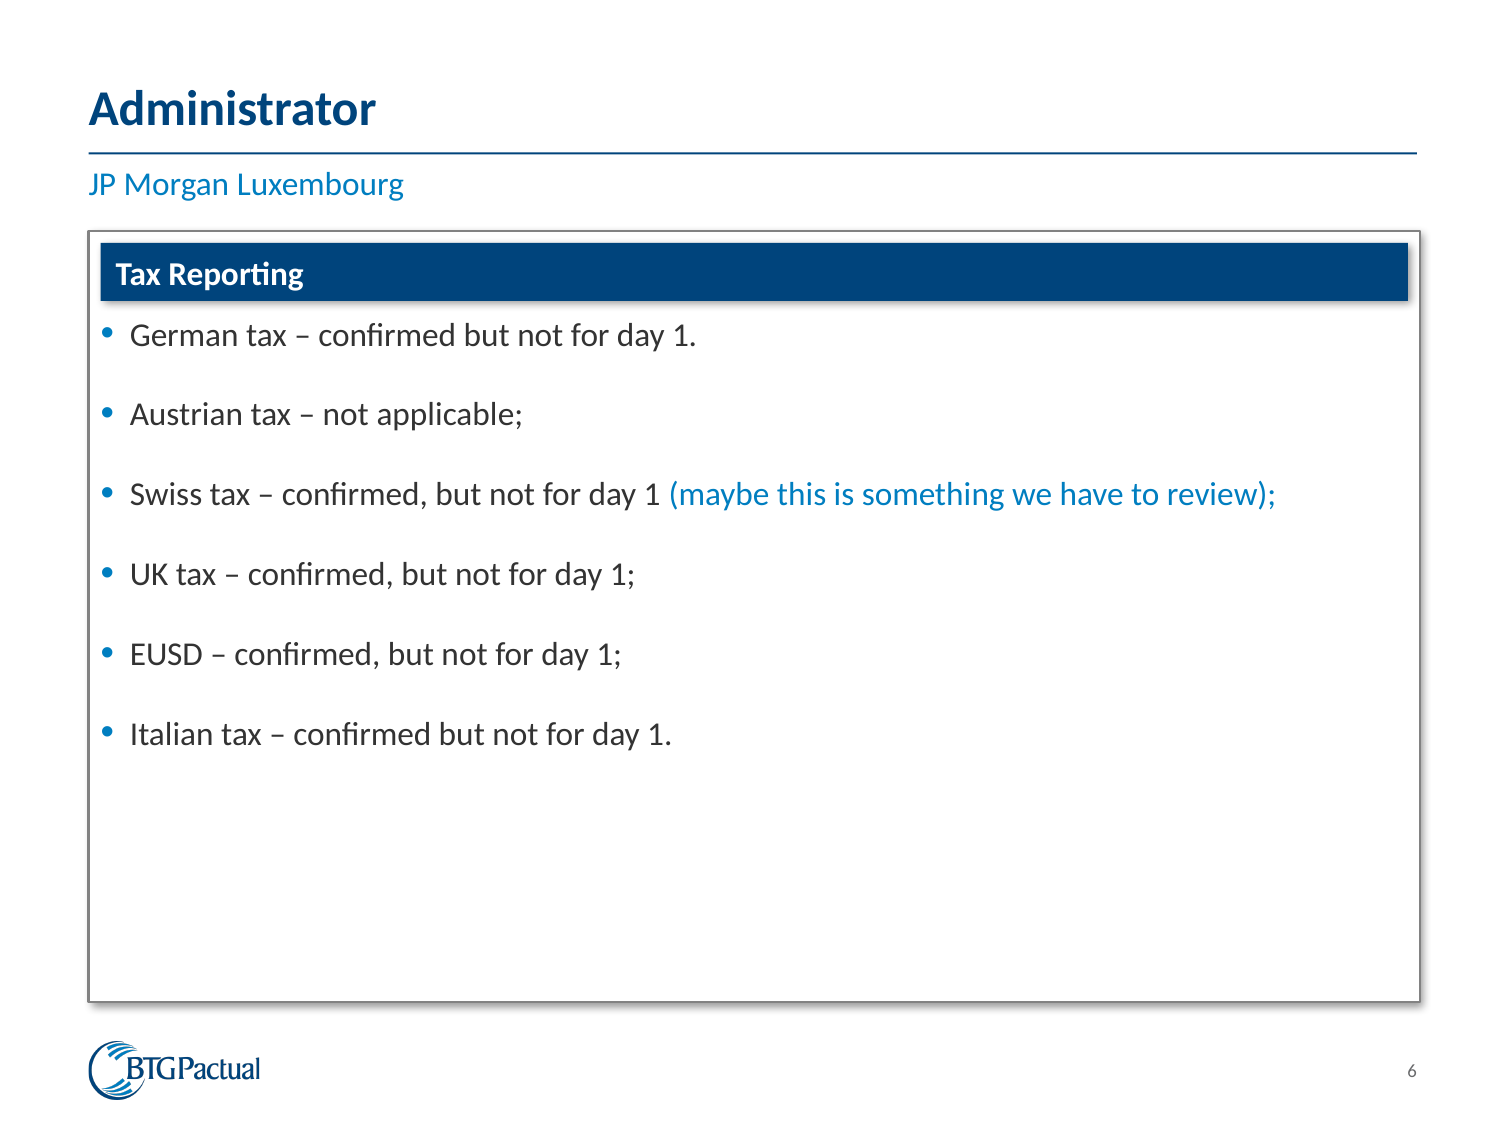

# Administrator
JP Morgan Luxembourg

Tax Reporting
German tax – confirmed but not for day 1.

Austrian tax – not applicable;

Swiss tax – confirmed, but not for day 1 (maybe this is something we have to review);

UK tax – confirmed, but not for day 1;

EUSD – confirmed, but not for day 1;

Italian tax – confirmed but not for day 1.